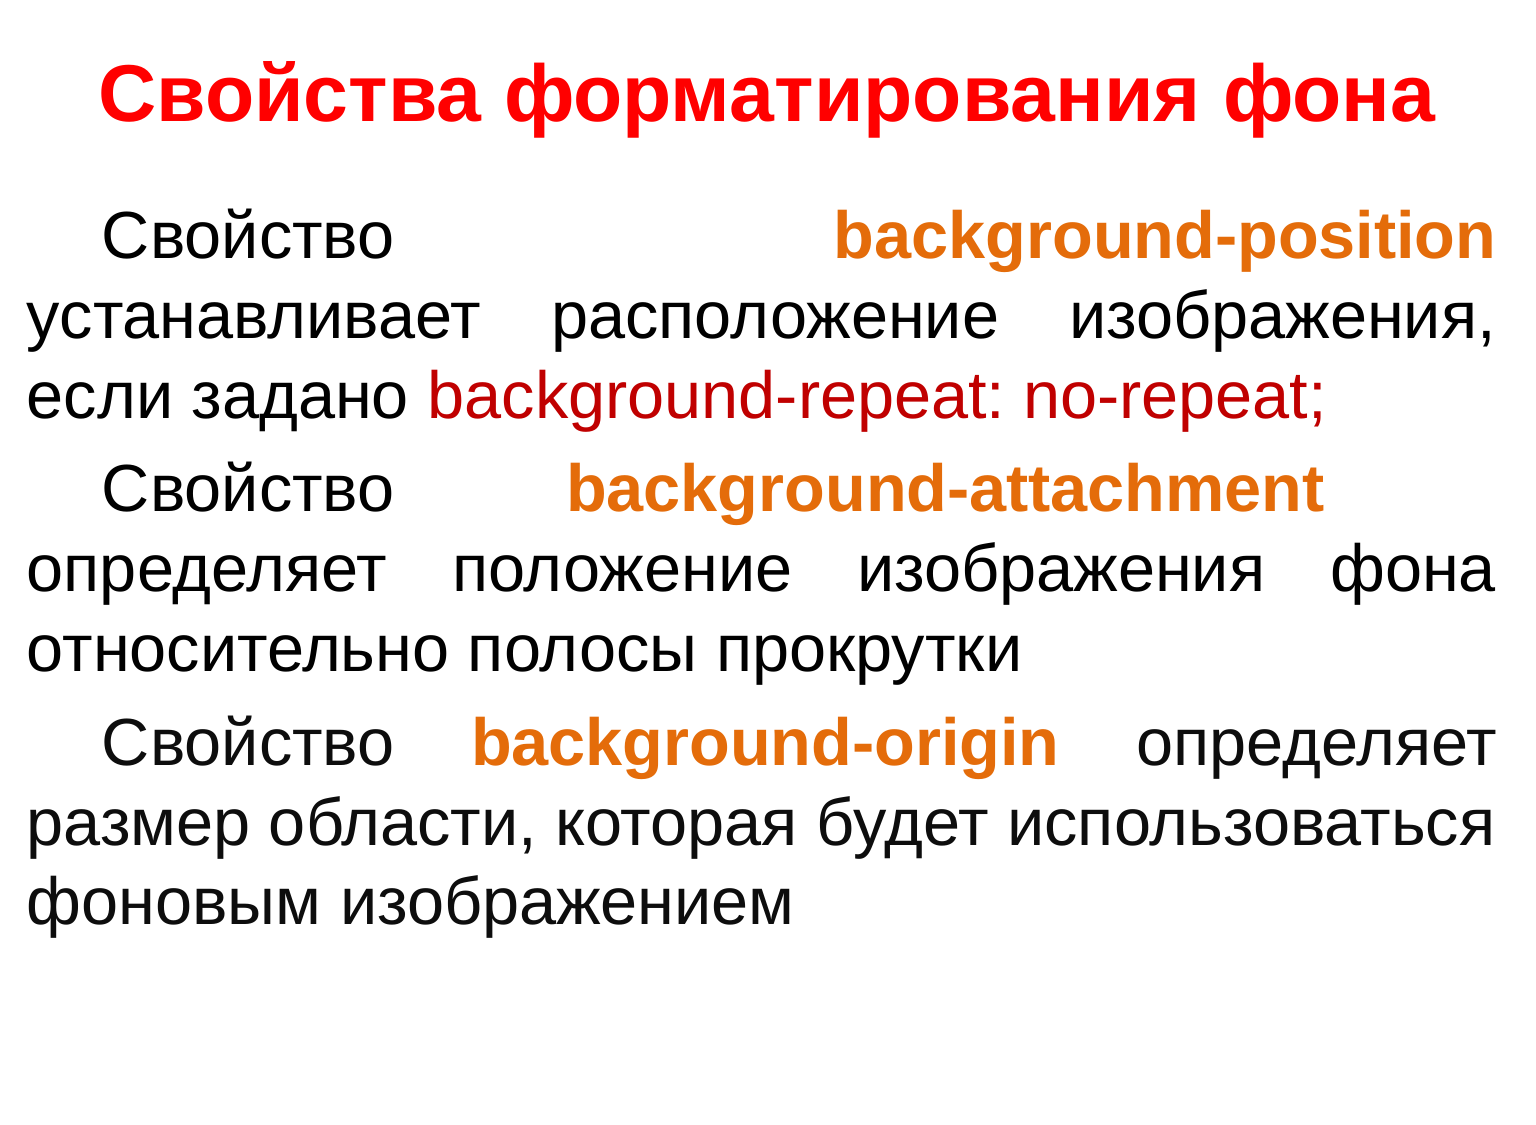

# Свойства форматирования фона
Свойство background-position устанавливает расположение изображения, если задано background-repeat: no-repeat;
Свойство background-attachment  определяет положение изображения фона относительно полосы прокрутки
Свойство background-origin определяет размер области, которая будет использоваться фоновым изображением